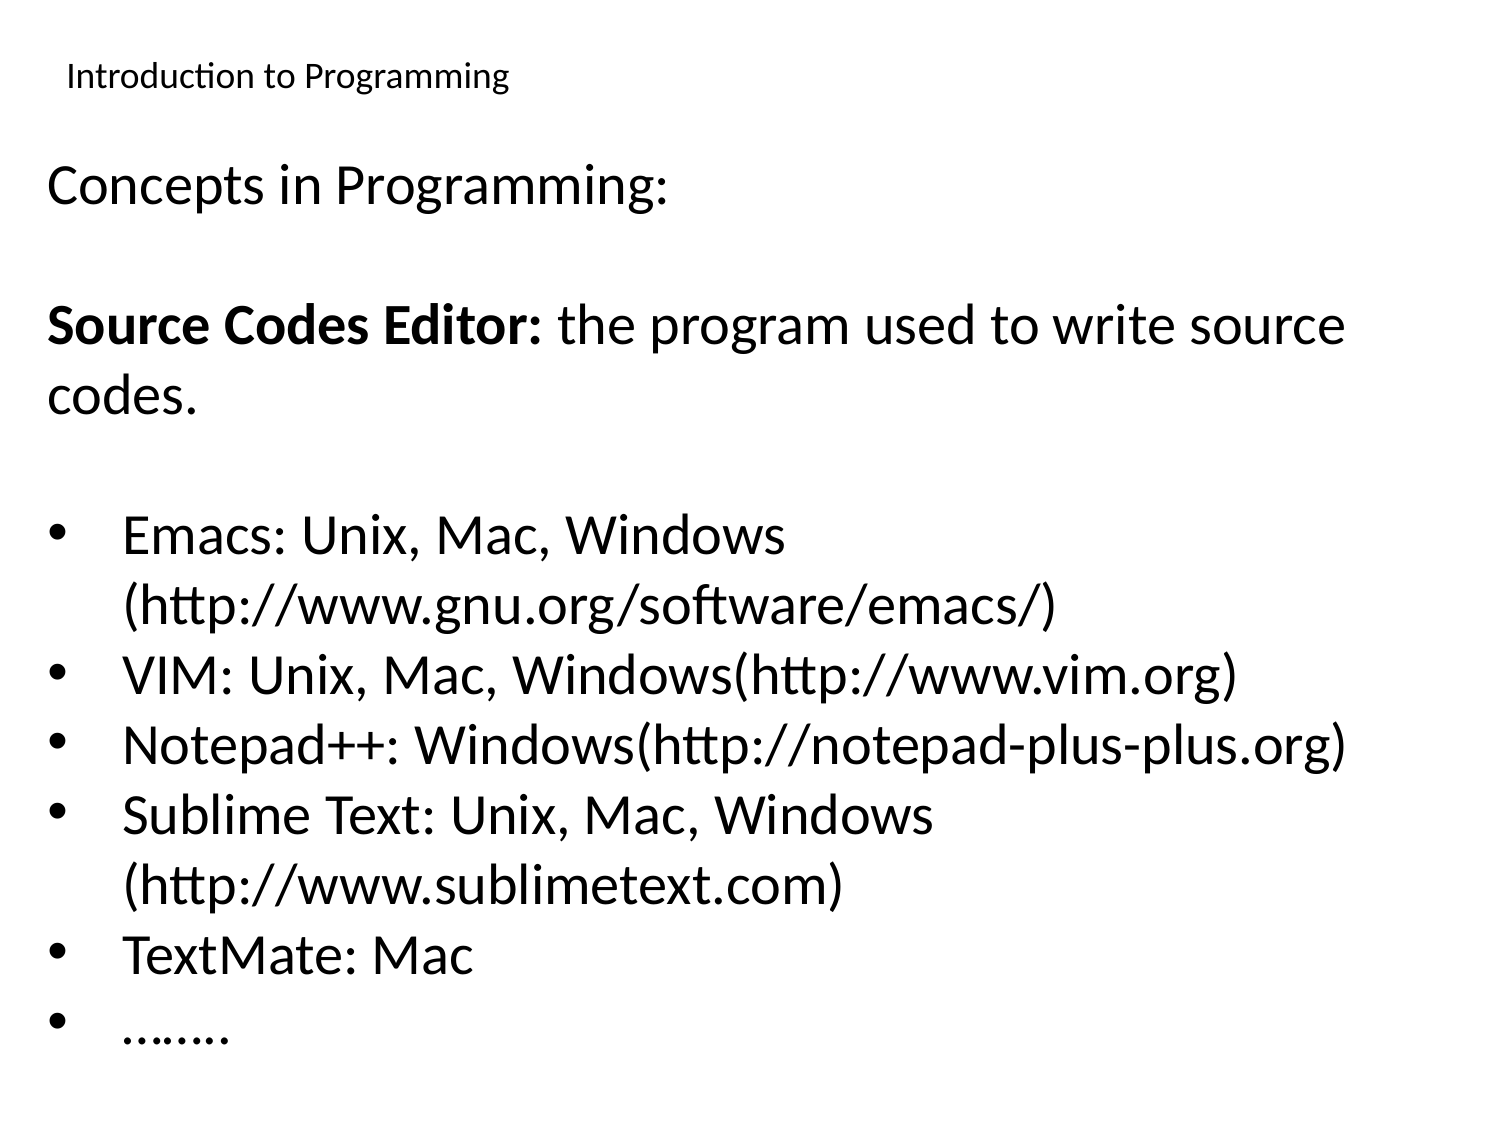

Introduction to Programming
Concepts in Programming:

Source Codes Editor: the program used to write source codes.

Emacs: Unix, Mac, Windows (http://www.gnu.org/software/emacs/)
VIM: Unix, Mac, Windows(http://www.vim.org)
Notepad++: Windows(http://notepad-plus-plus.org)
Sublime Text: Unix, Mac, Windows (http://www.sublimetext.com)
TextMate: Mac
……..